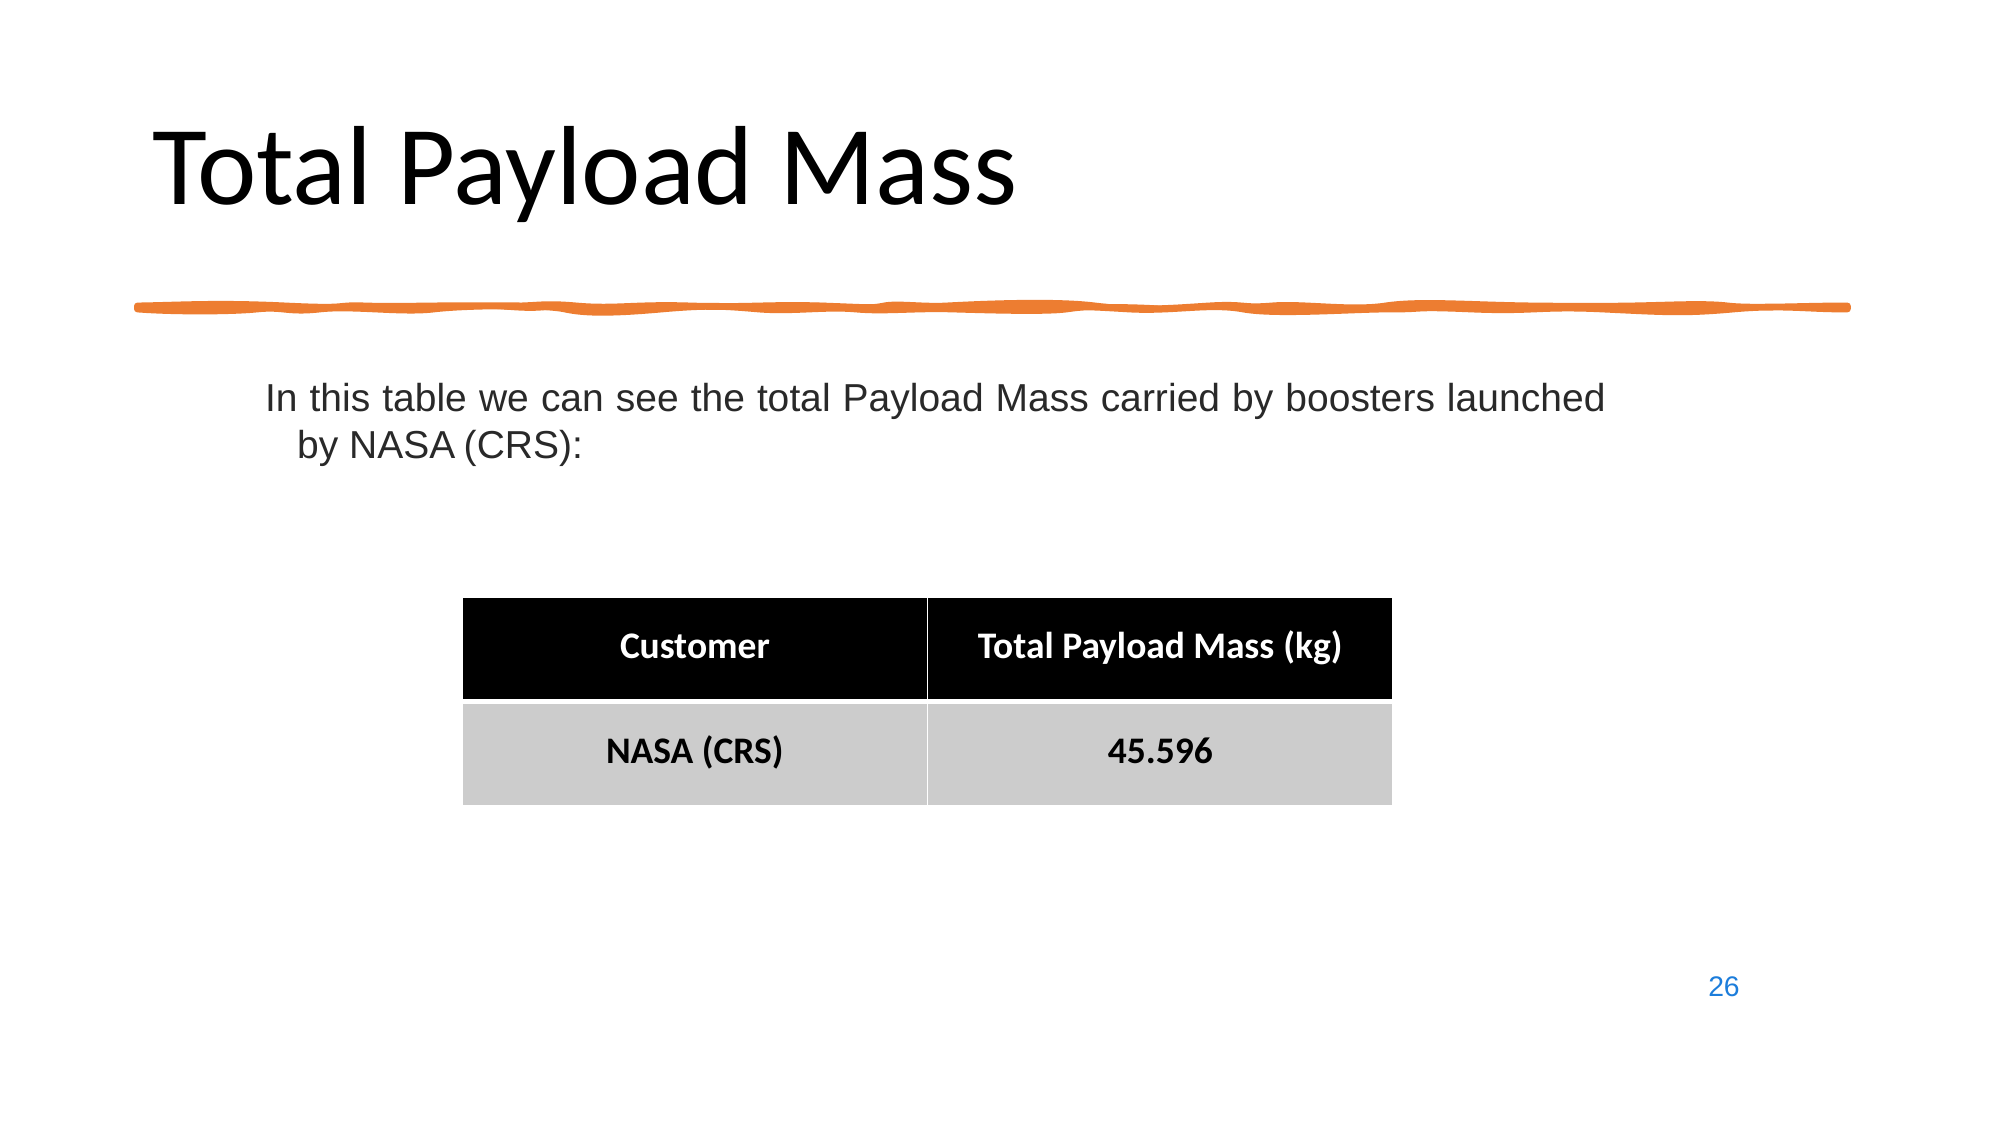

Total Payload Mass

In this table we can see the total Payload Mass carried by boosters launched by NASA (CRS):
| Customer | Total Payload Mass (kg) |
| --- | --- |
| NASA (CRS) | 45.596 |
26